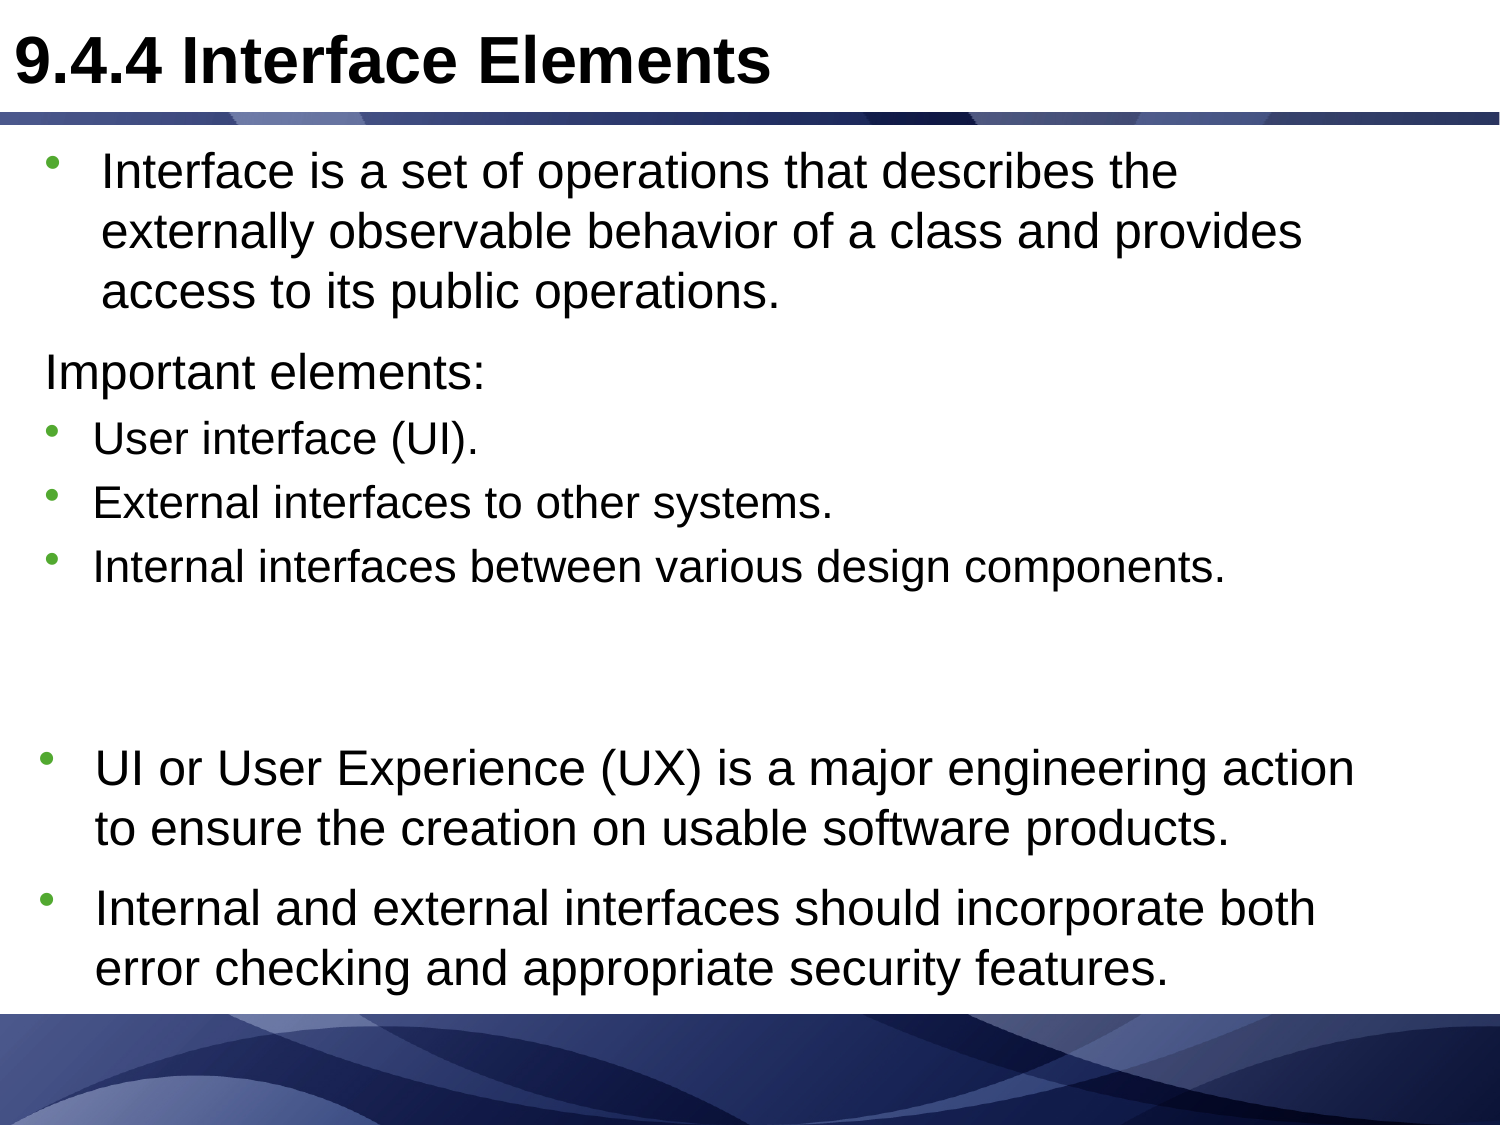

9.4.4 Interface Elements
Interface is a set of operations that describes the externally observable behavior of a class and provides access to its public operations.
Important elements:
User interface (UI).
External interfaces to other systems.
Internal interfaces between various design components.
UI or User Experience (UX) is a major engineering action to ensure the creation on usable software products.
Internal and external interfaces should incorporate both error checking and appropriate security features.
80